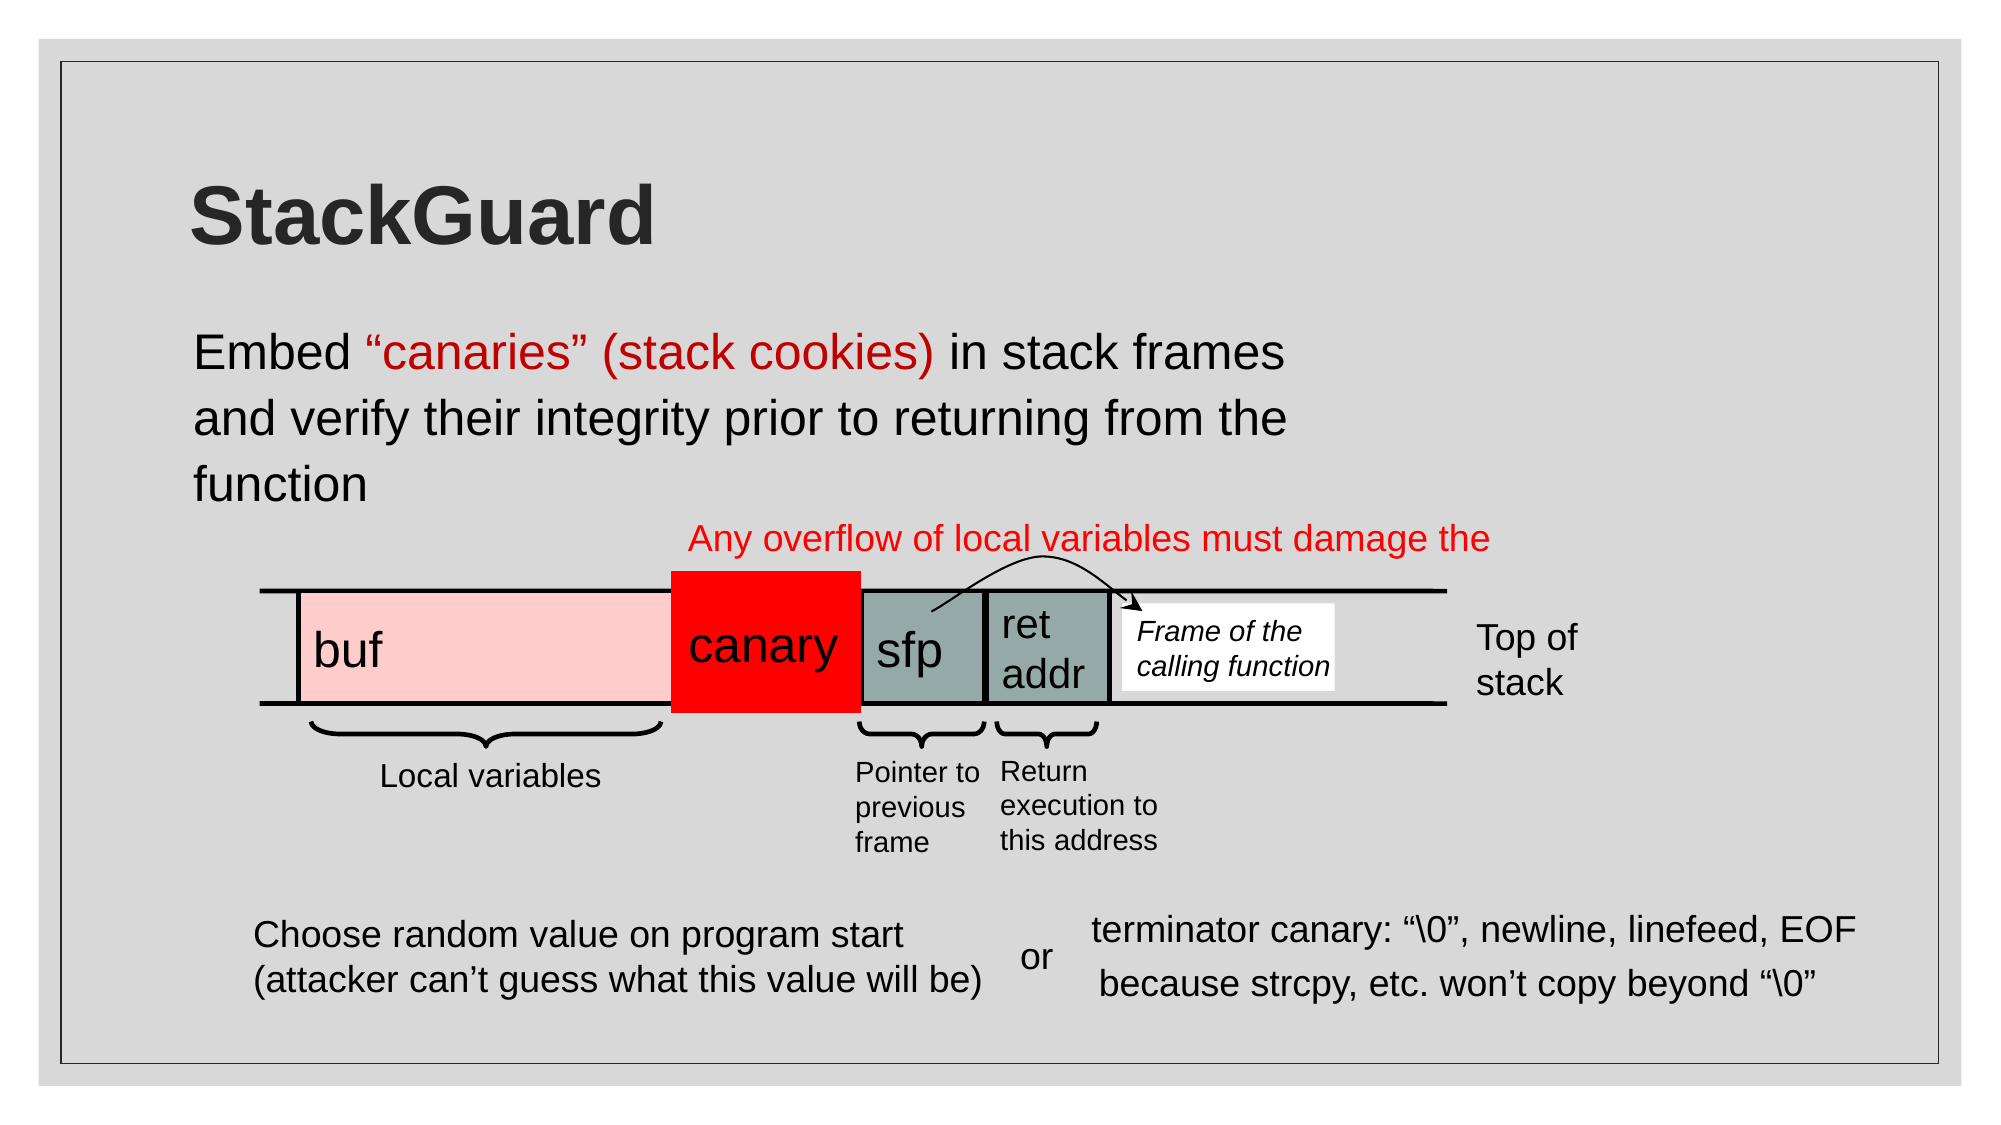

# StackGuard
Embed “canaries” (stack cookies) in stack frames and verify their integrity prior to returning from the function

Any overflow of local variables must damage the canary

canary

buf
sfp
ret
addr
Frame of the
calling function
Top of
stack

Return
execution to
this address
Pointer to
previous
frame
Local variables
terminator canary: “\0”, newline, linefeed, EOF
Choose random value on program start
(attacker can’t guess what this value will be)
or
because strcpy, etc. won’t copy beyond “\0”